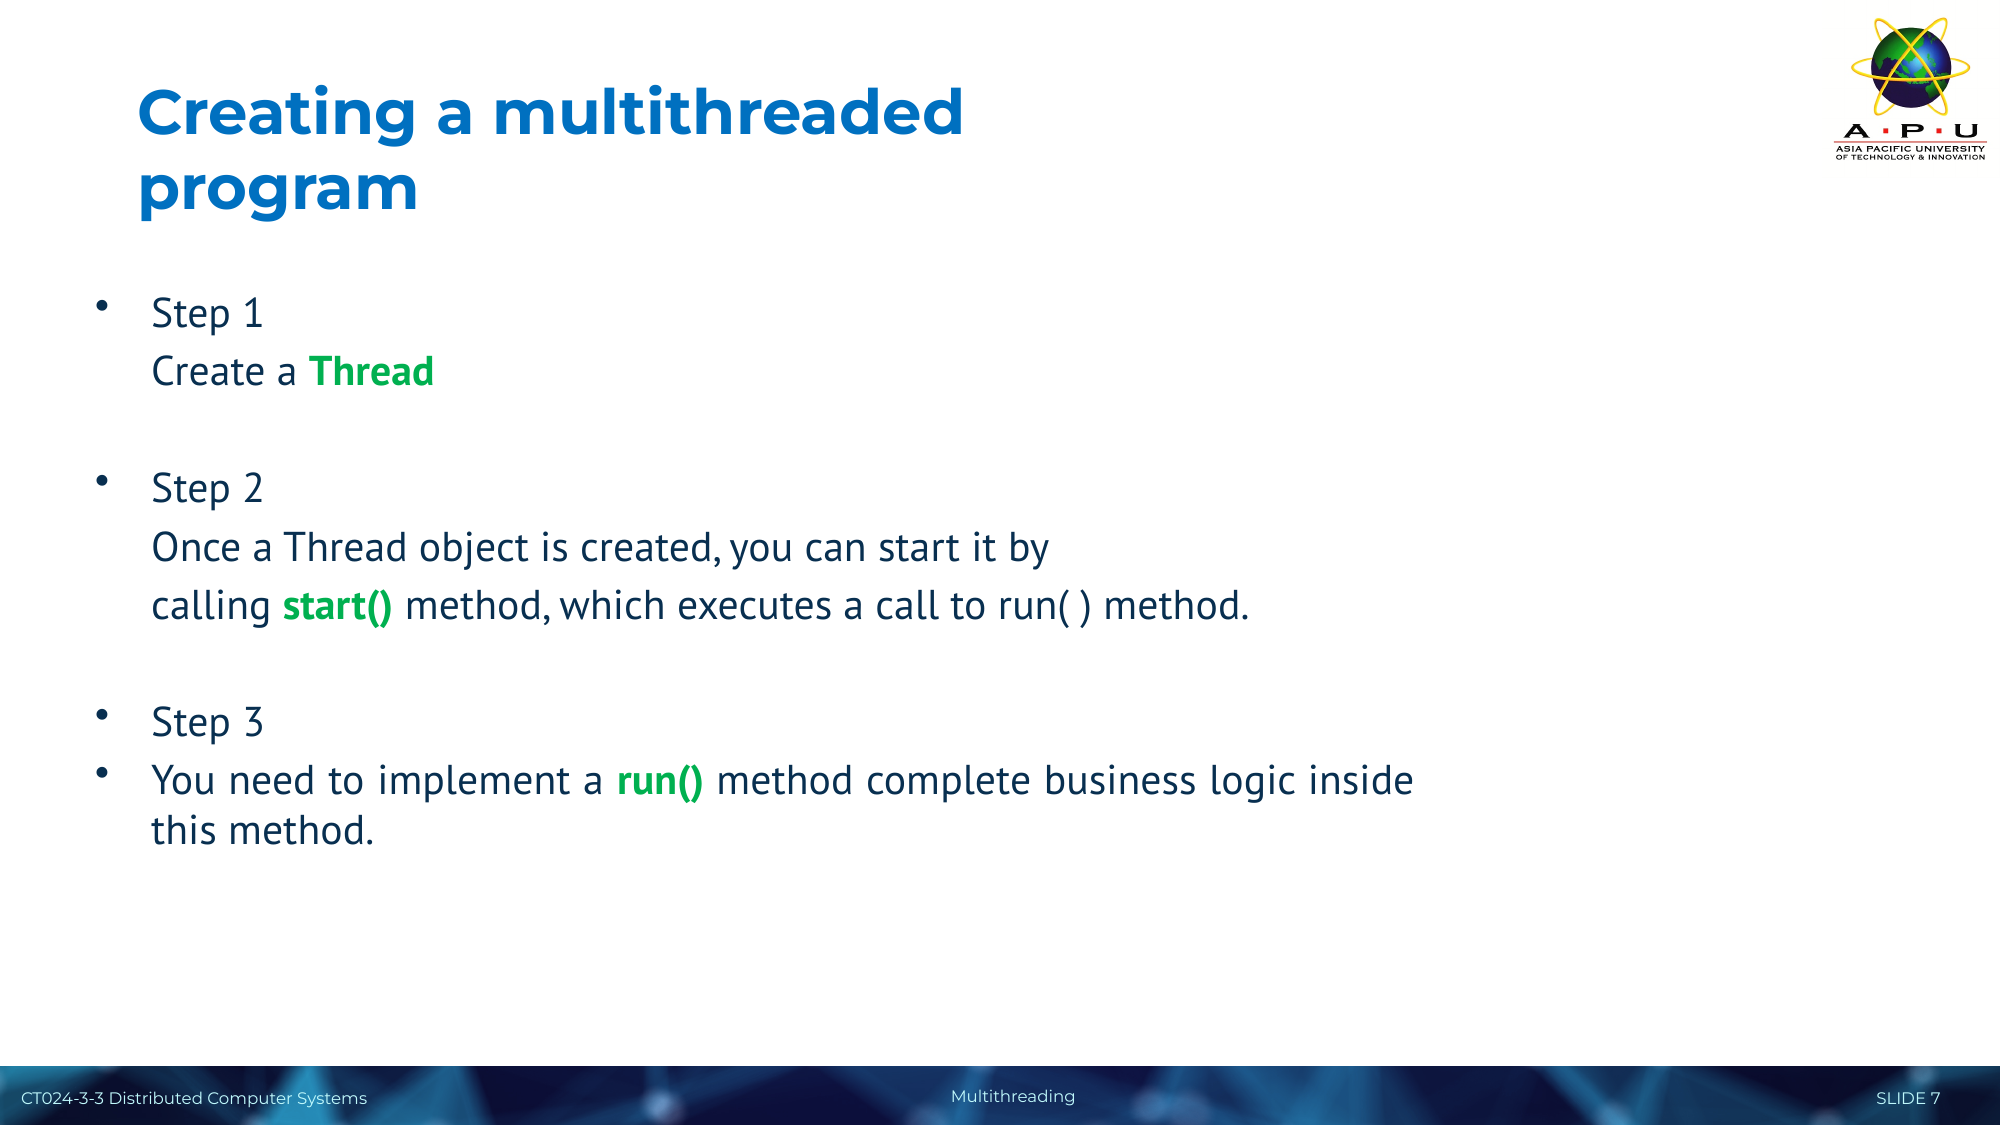

# Creating a multithreaded program
Step 1
     Create a Thread

Step 2
     Once a Thread object is created, you can start it by
     calling start() method, which executes a call to run( ) method.

Step 3
You need to implement a run() method complete business logic inside this method.